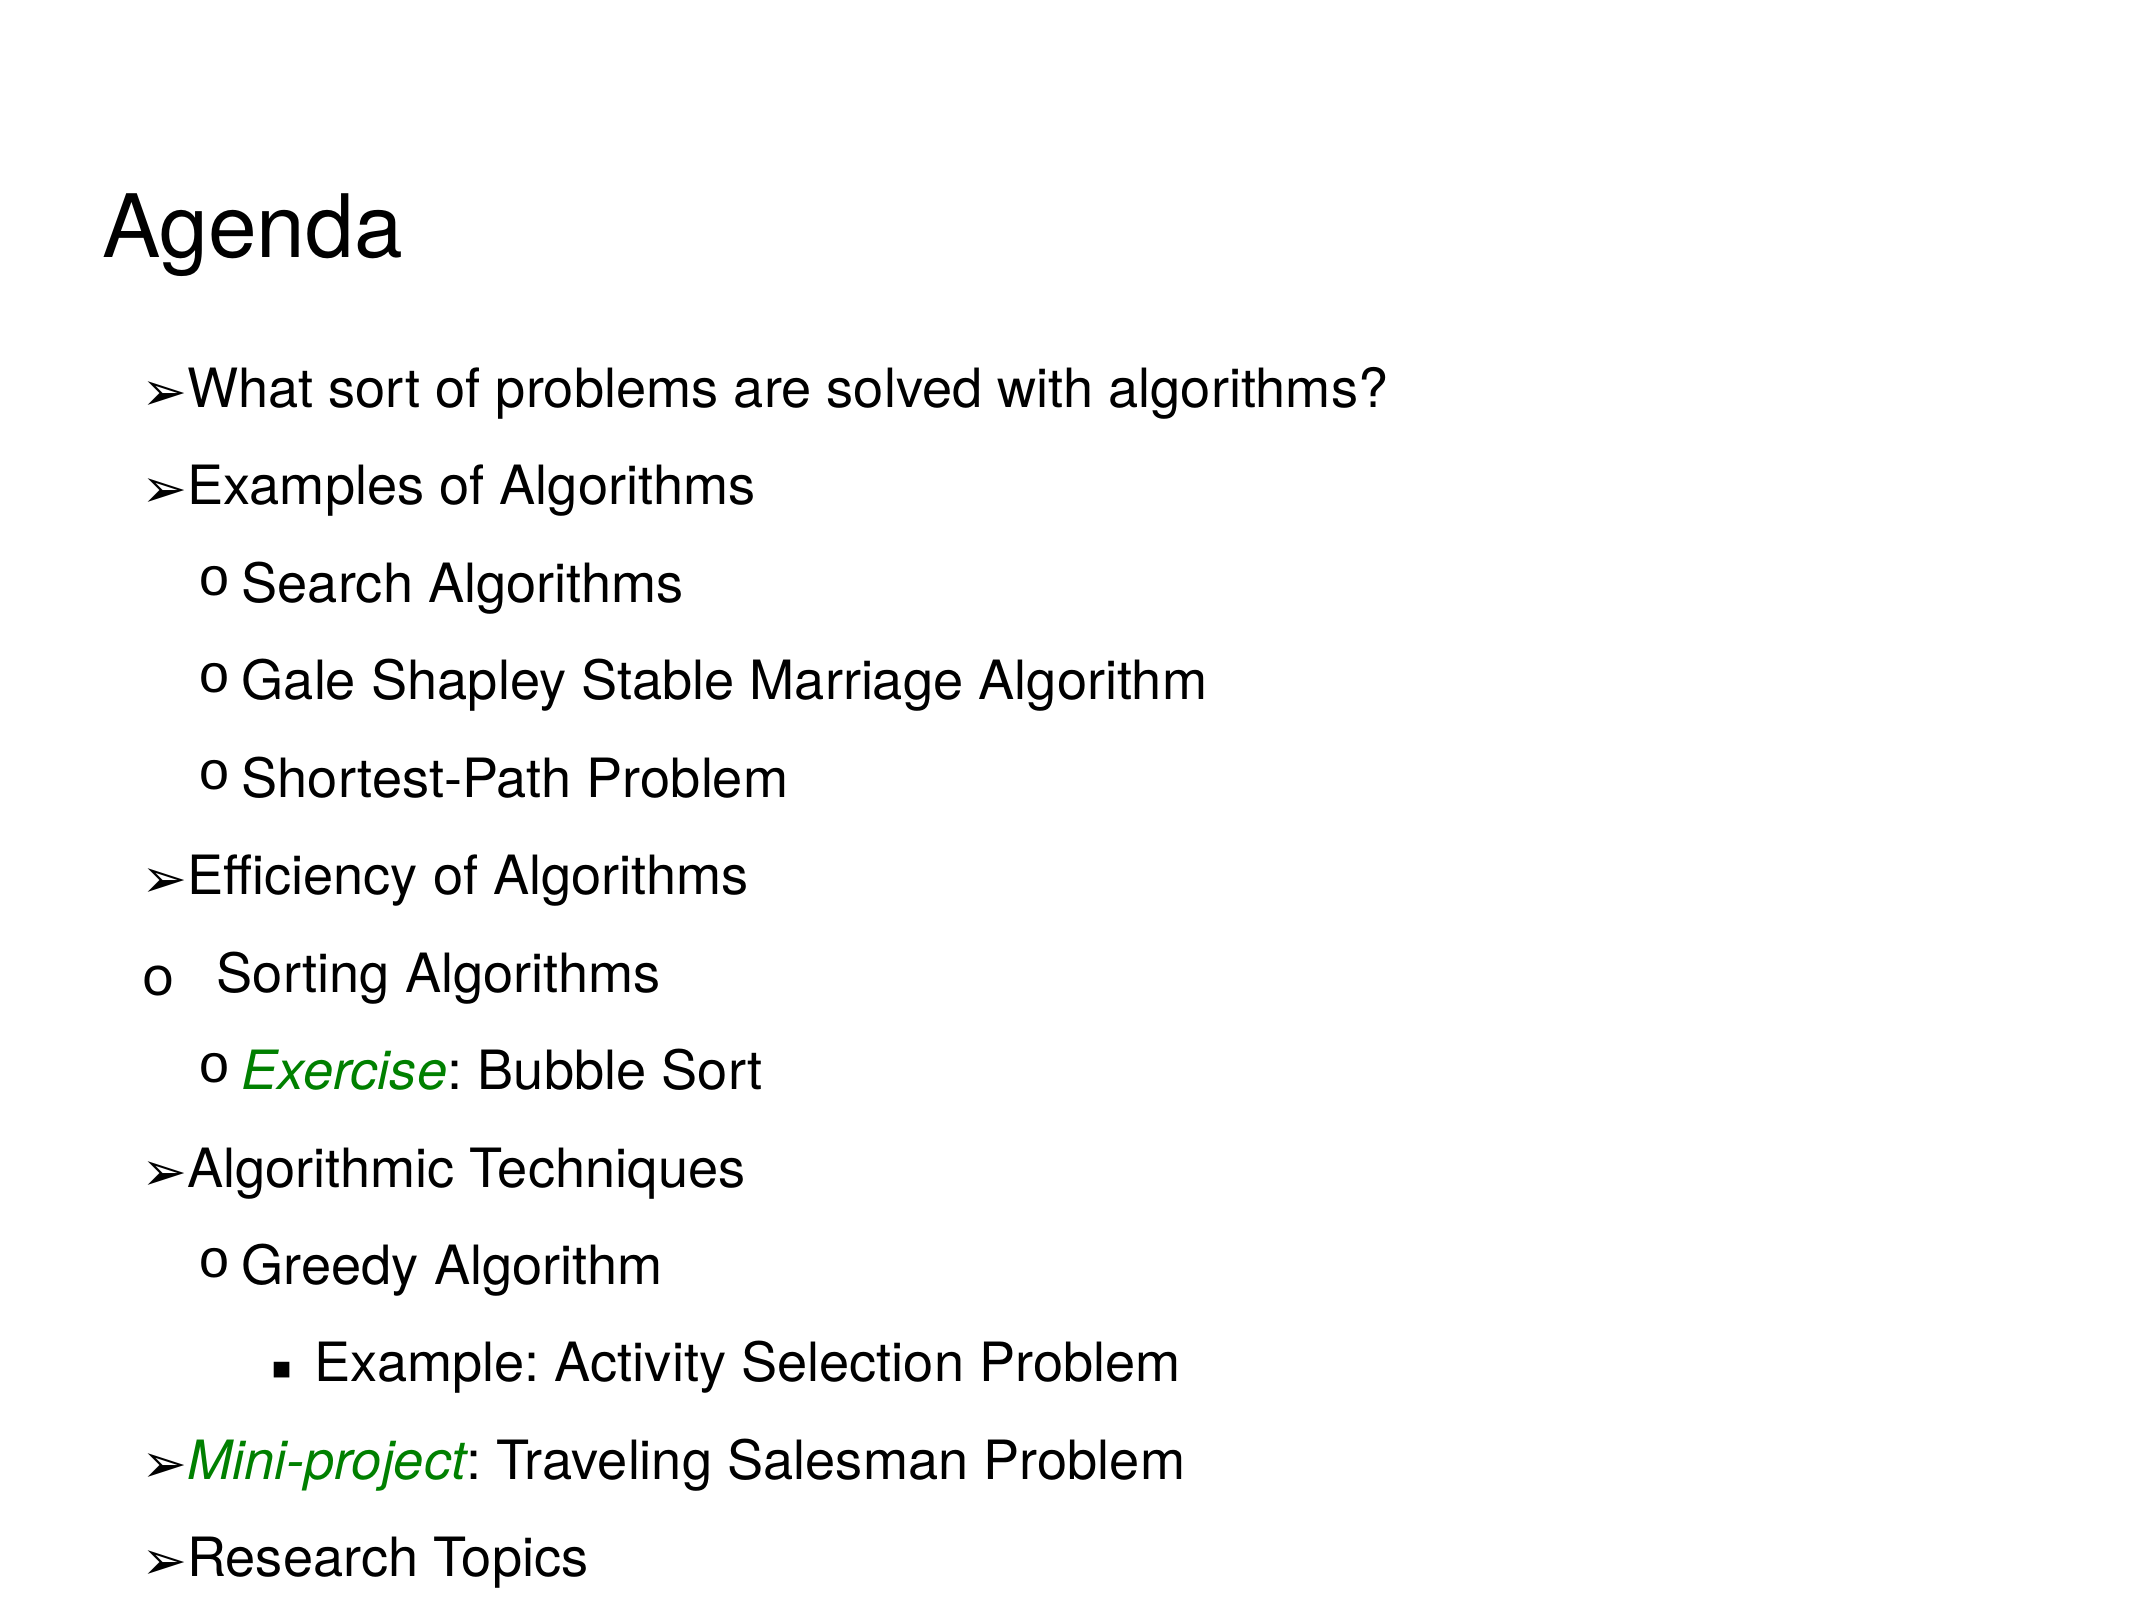

# Agenda
What sort of problems are solved with algorithms?
Examples of Algorithms
Search Algorithms
Gale Shapley Stable Marriage Algorithm
Shortest-Path Problem
Efficiency of Algorithms
Sorting Algorithms
Exercise: Bubble Sort
Algorithmic Techniques
Greedy Algorithm
Example: Activity Selection Problem
Mini-project: Traveling Salesman Problem
Research Topics